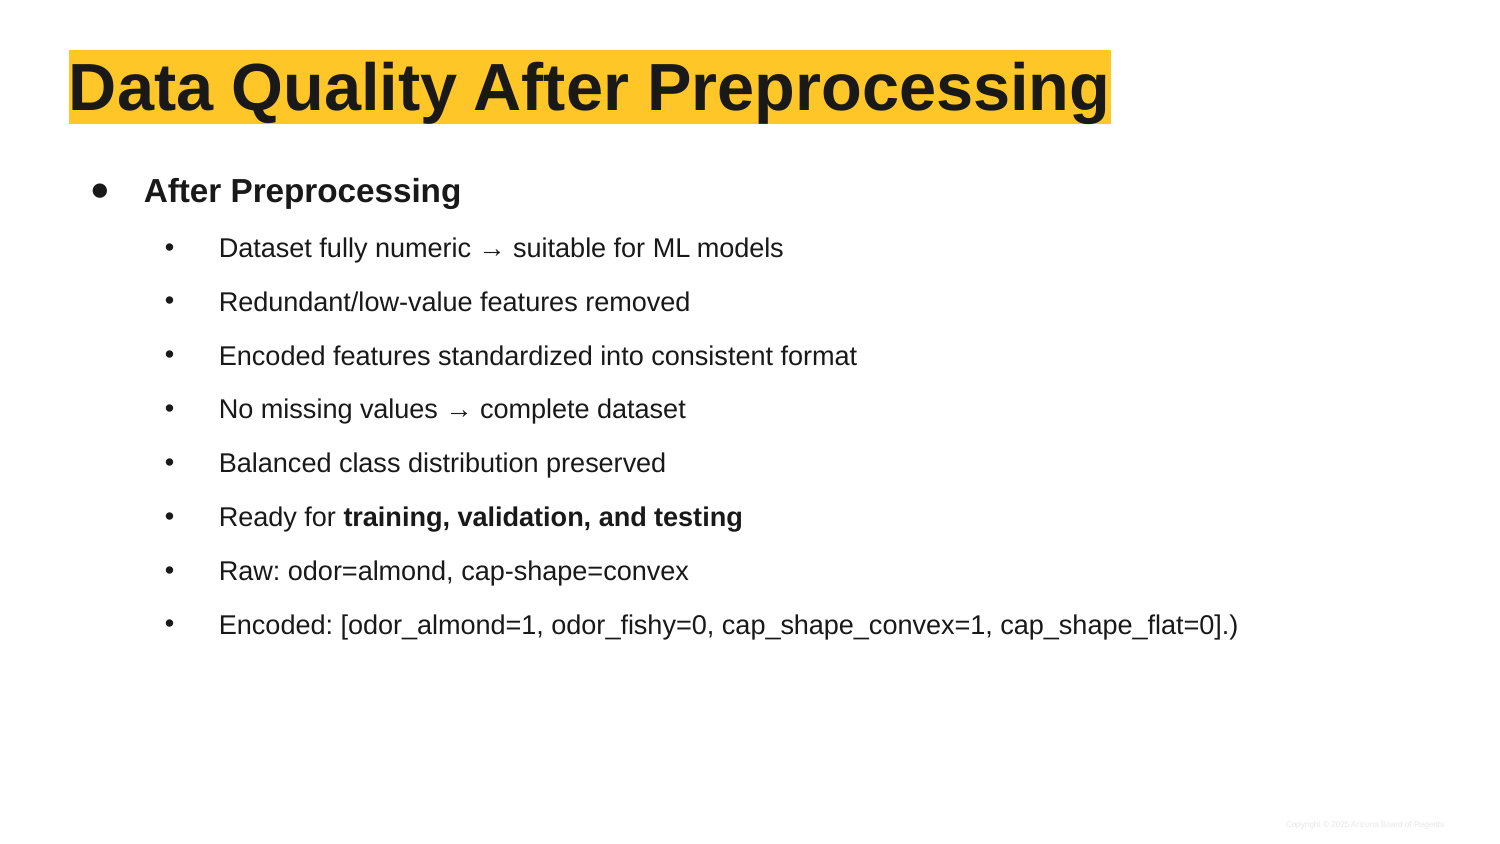

# Data Quality After Preprocessing
After Preprocessing
Dataset fully numeric → suitable for ML models
Redundant/low-value features removed
Encoded features standardized into consistent format
No missing values → complete dataset
Balanced class distribution preserved
Ready for training, validation, and testing
Raw: odor=almond, cap-shape=convex
Encoded: [odor_almond=1, odor_fishy=0, cap_shape_convex=1, cap_shape_flat=0].)